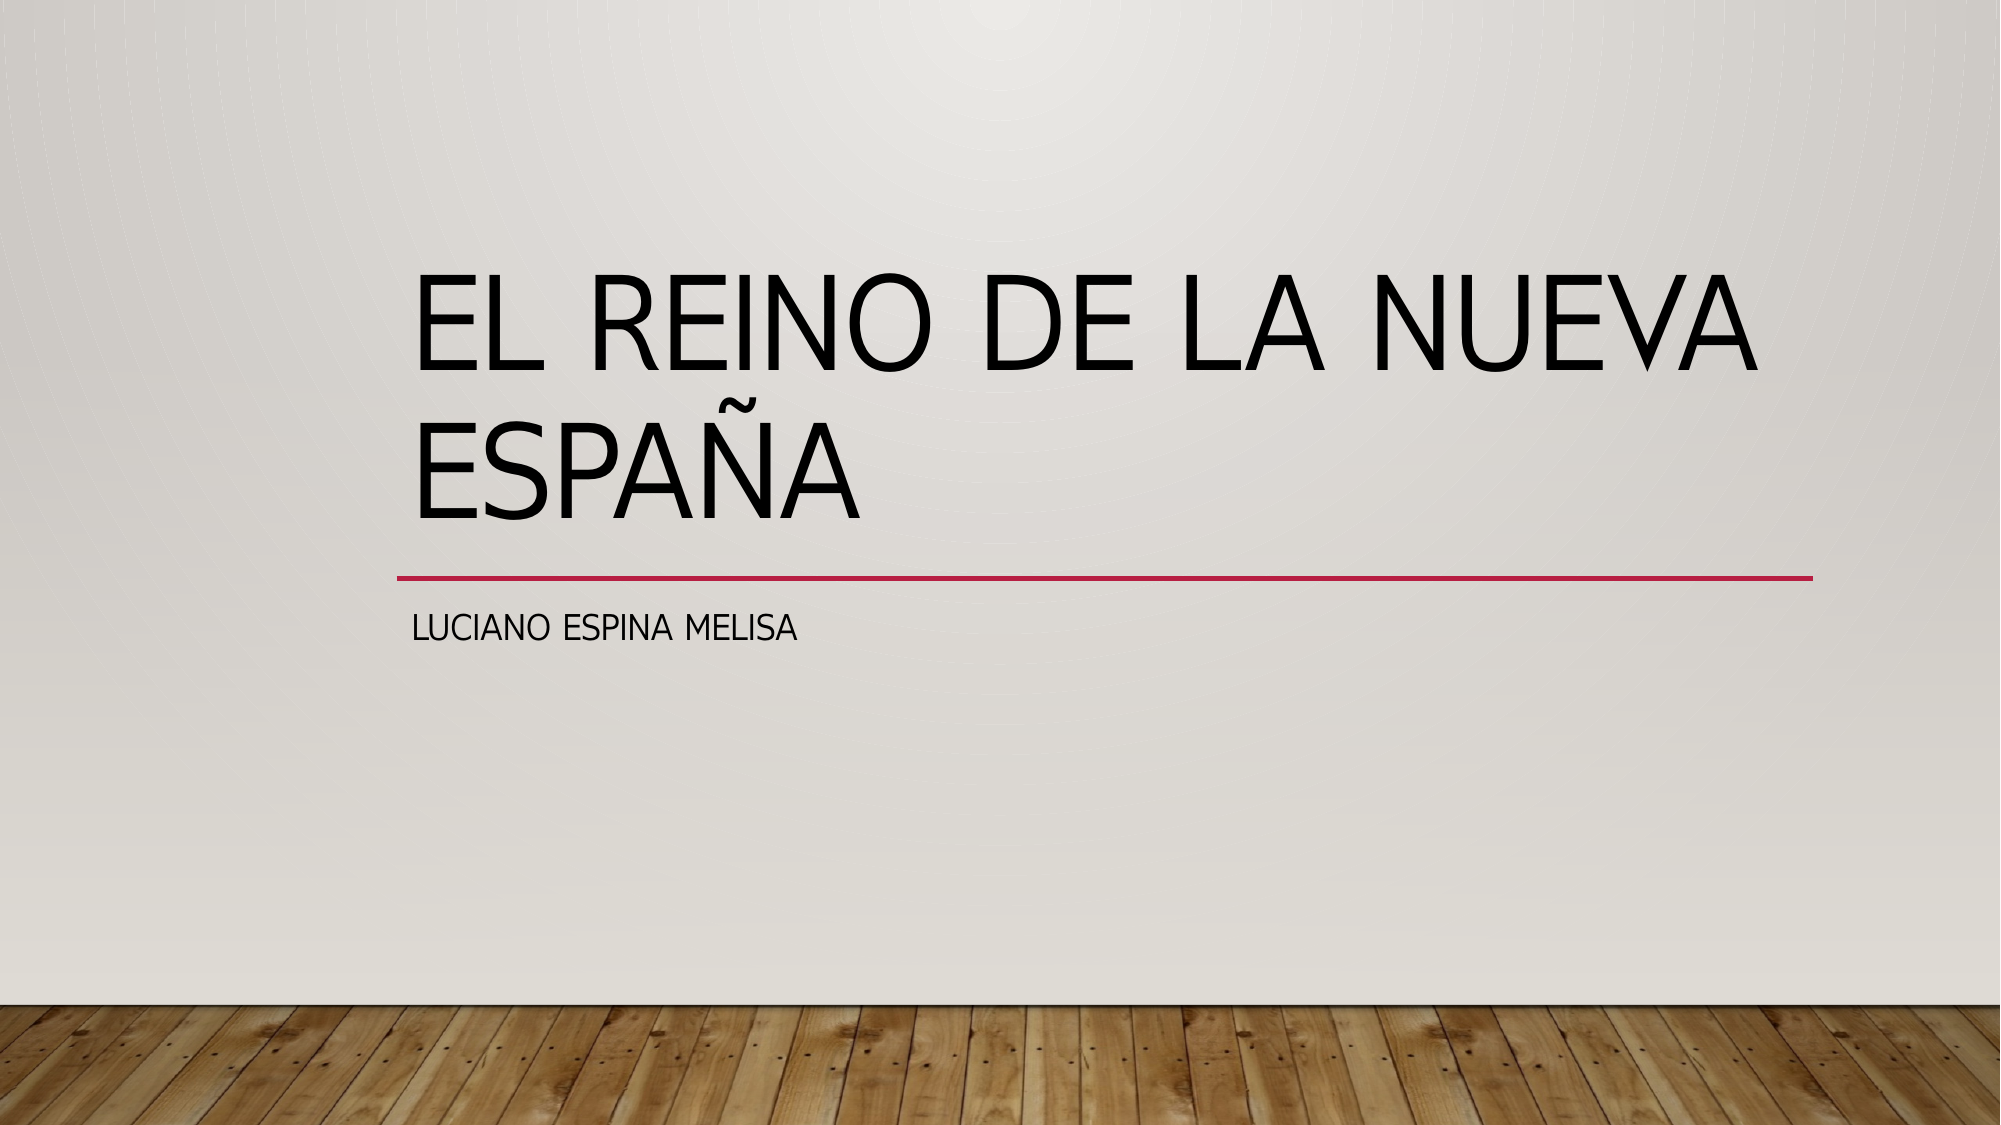

# El reino de la nueva España
Luciano Espina Melisa